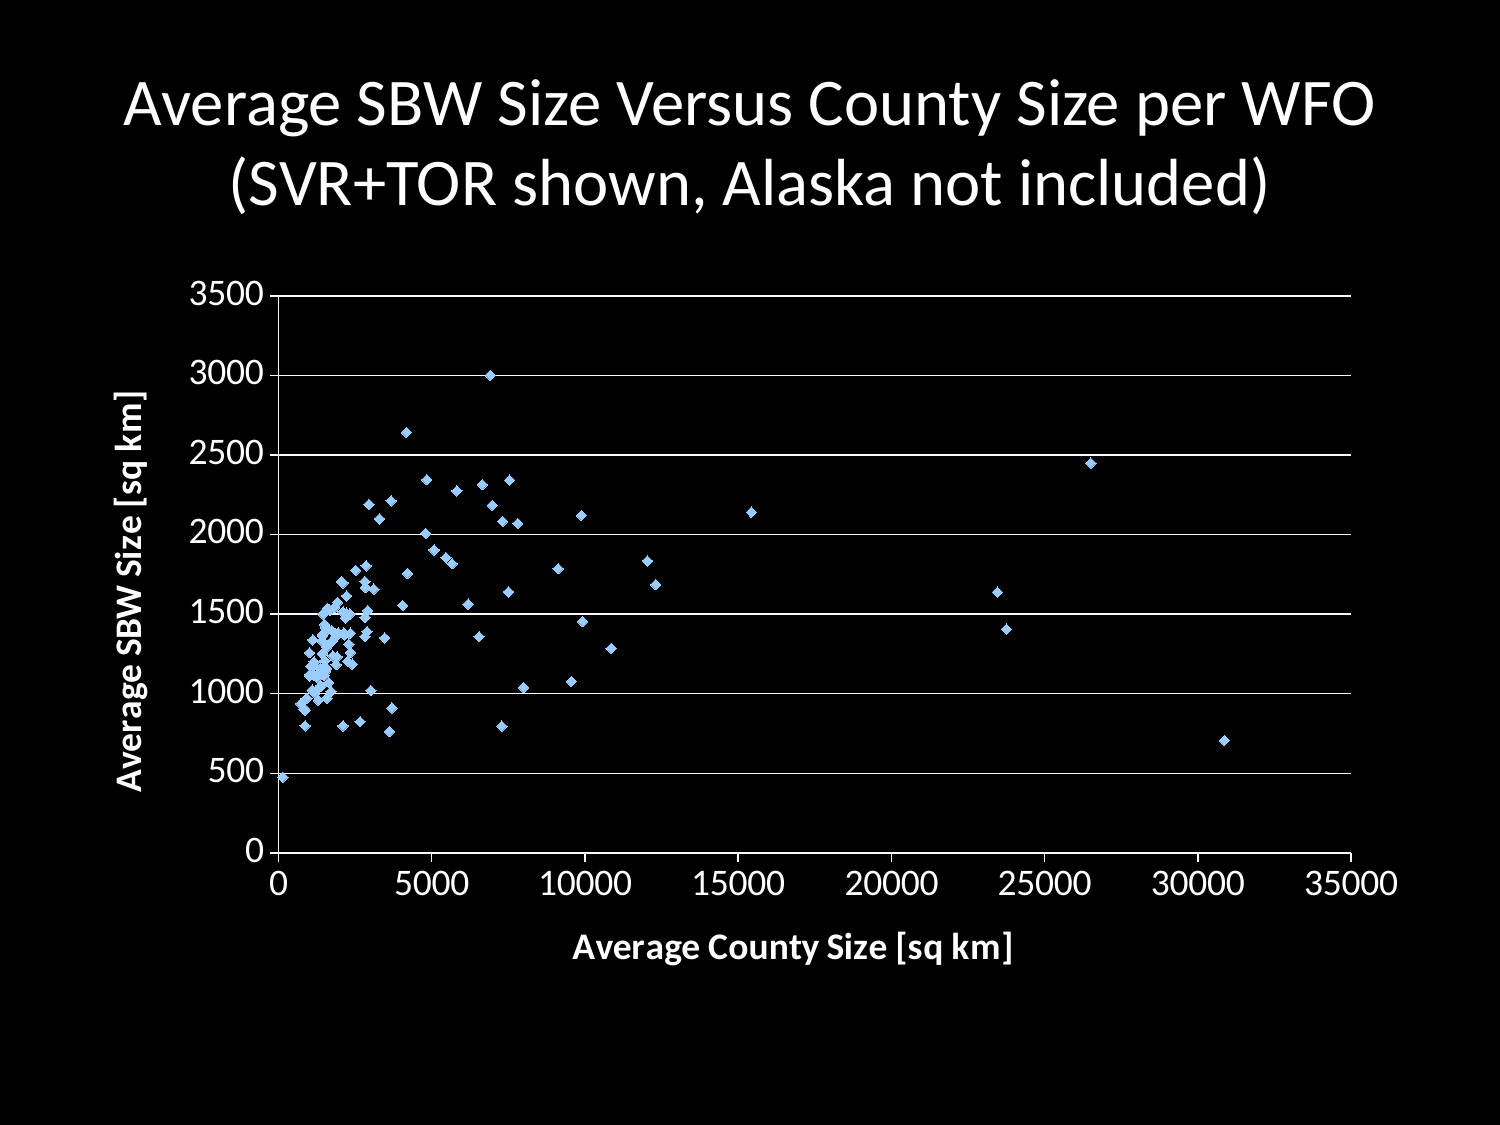

# Average SBW Size Versus County Size per WFO (SVR+TOR shown, Alaska not included)

### Chart

| Category |  |
|---|---|